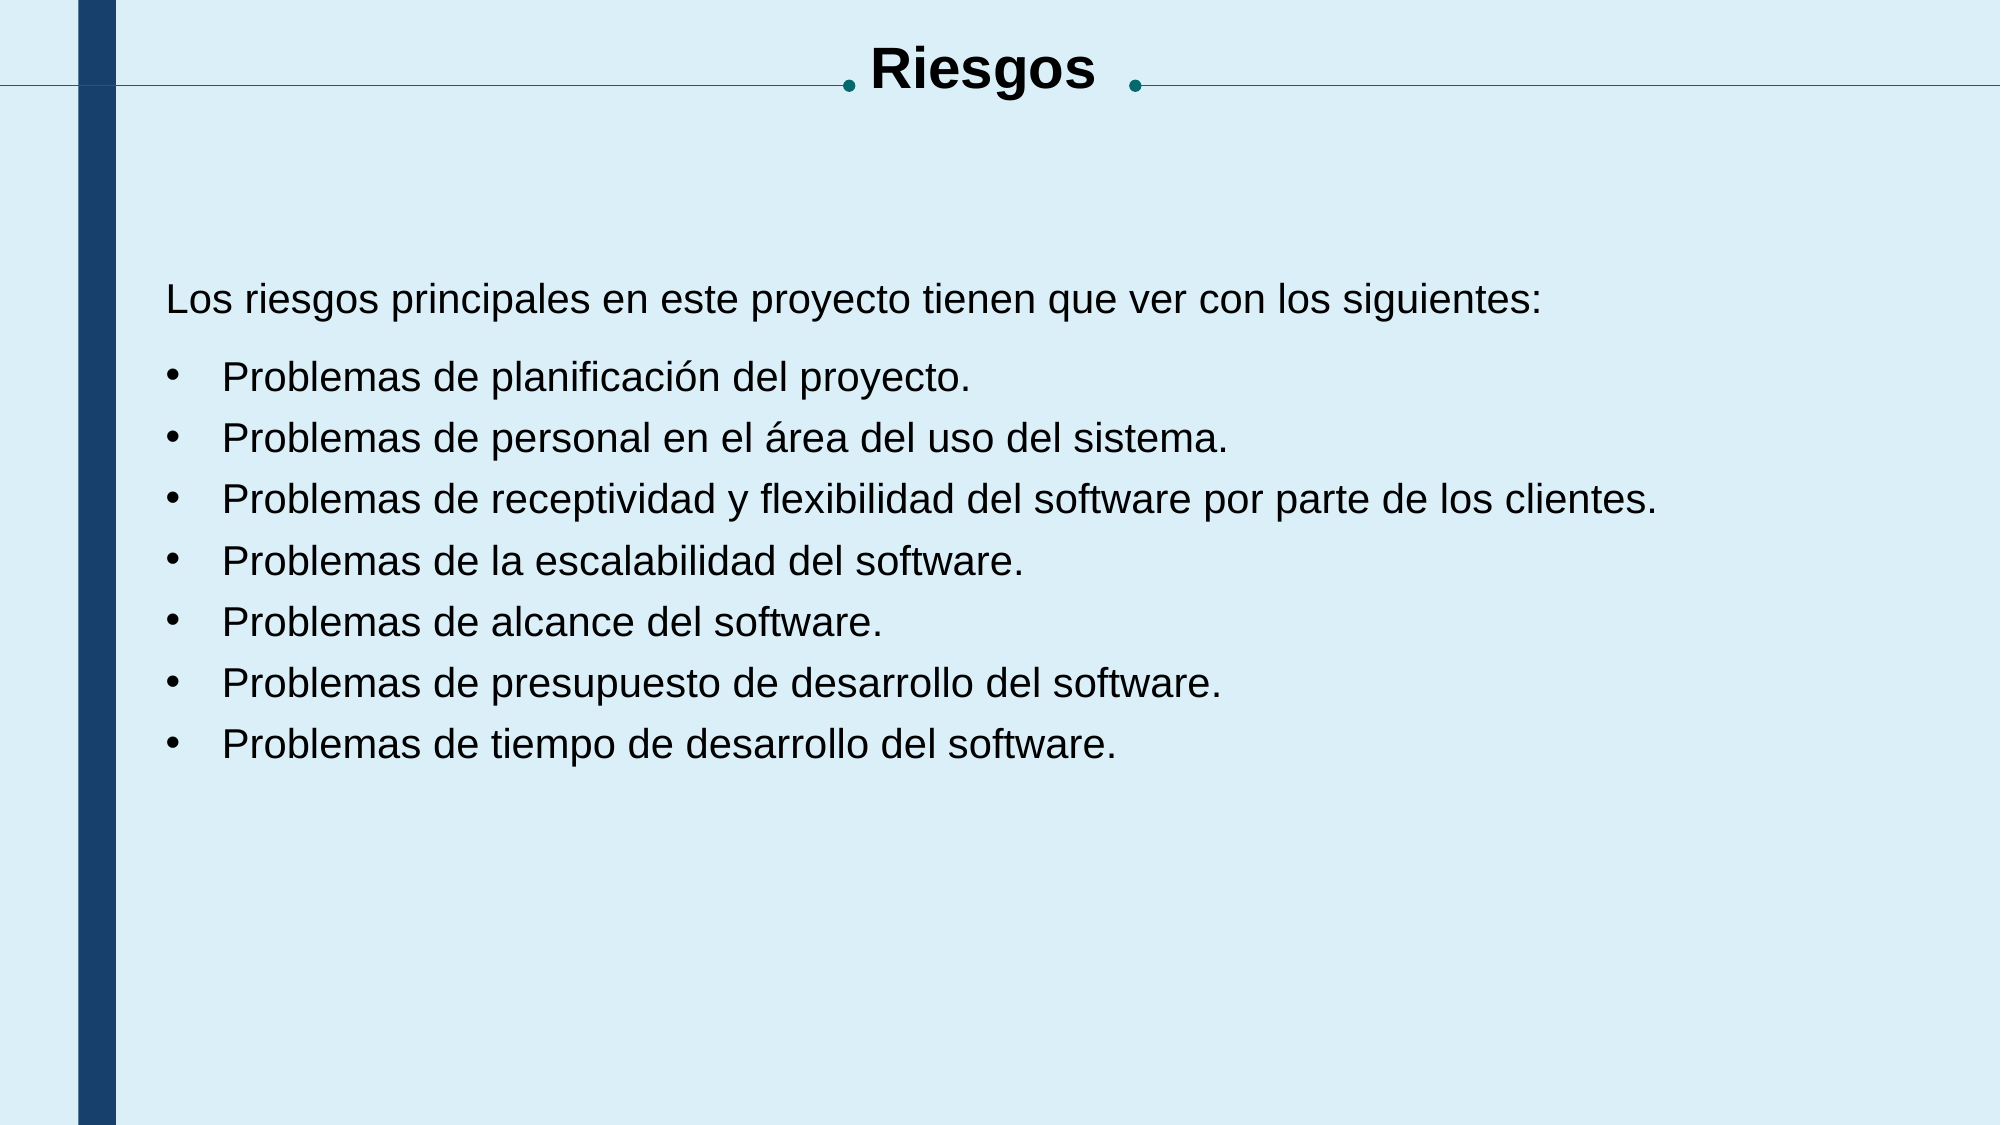

Riesgos
Los riesgos principales en este proyecto tienen que ver con los siguientes:
Problemas de planificación del proyecto.
Problemas de personal en el área del uso del sistema.
Problemas de receptividad y flexibilidad del software por parte de los clientes.
Problemas de la escalabilidad del software.
Problemas de alcance del software.
Problemas de presupuesto de desarrollo del software.
Problemas de tiempo de desarrollo del software.